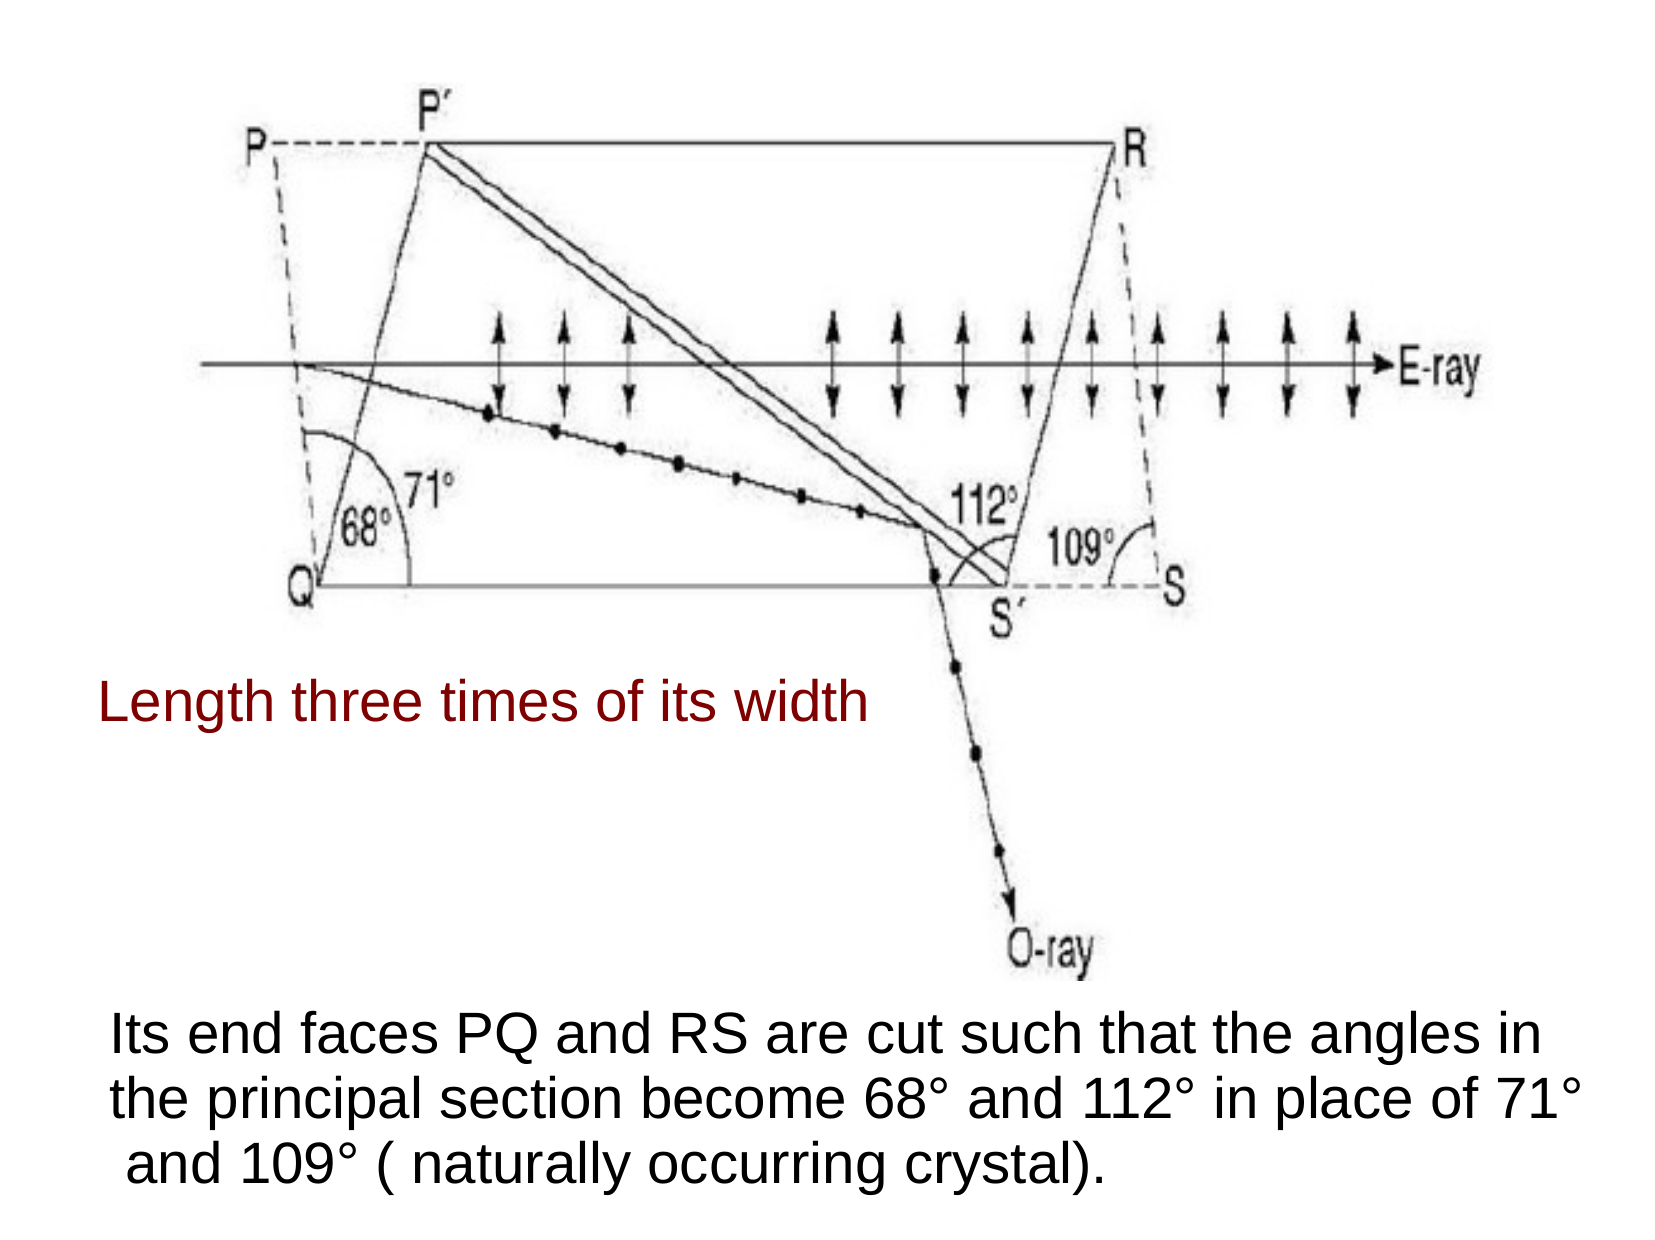

Length three times of its width
Its end faces PQ and RS are cut such that the angles in  the principal section become 68° and 112° in place of 71°  and 109° ( naturally occurring crystal).